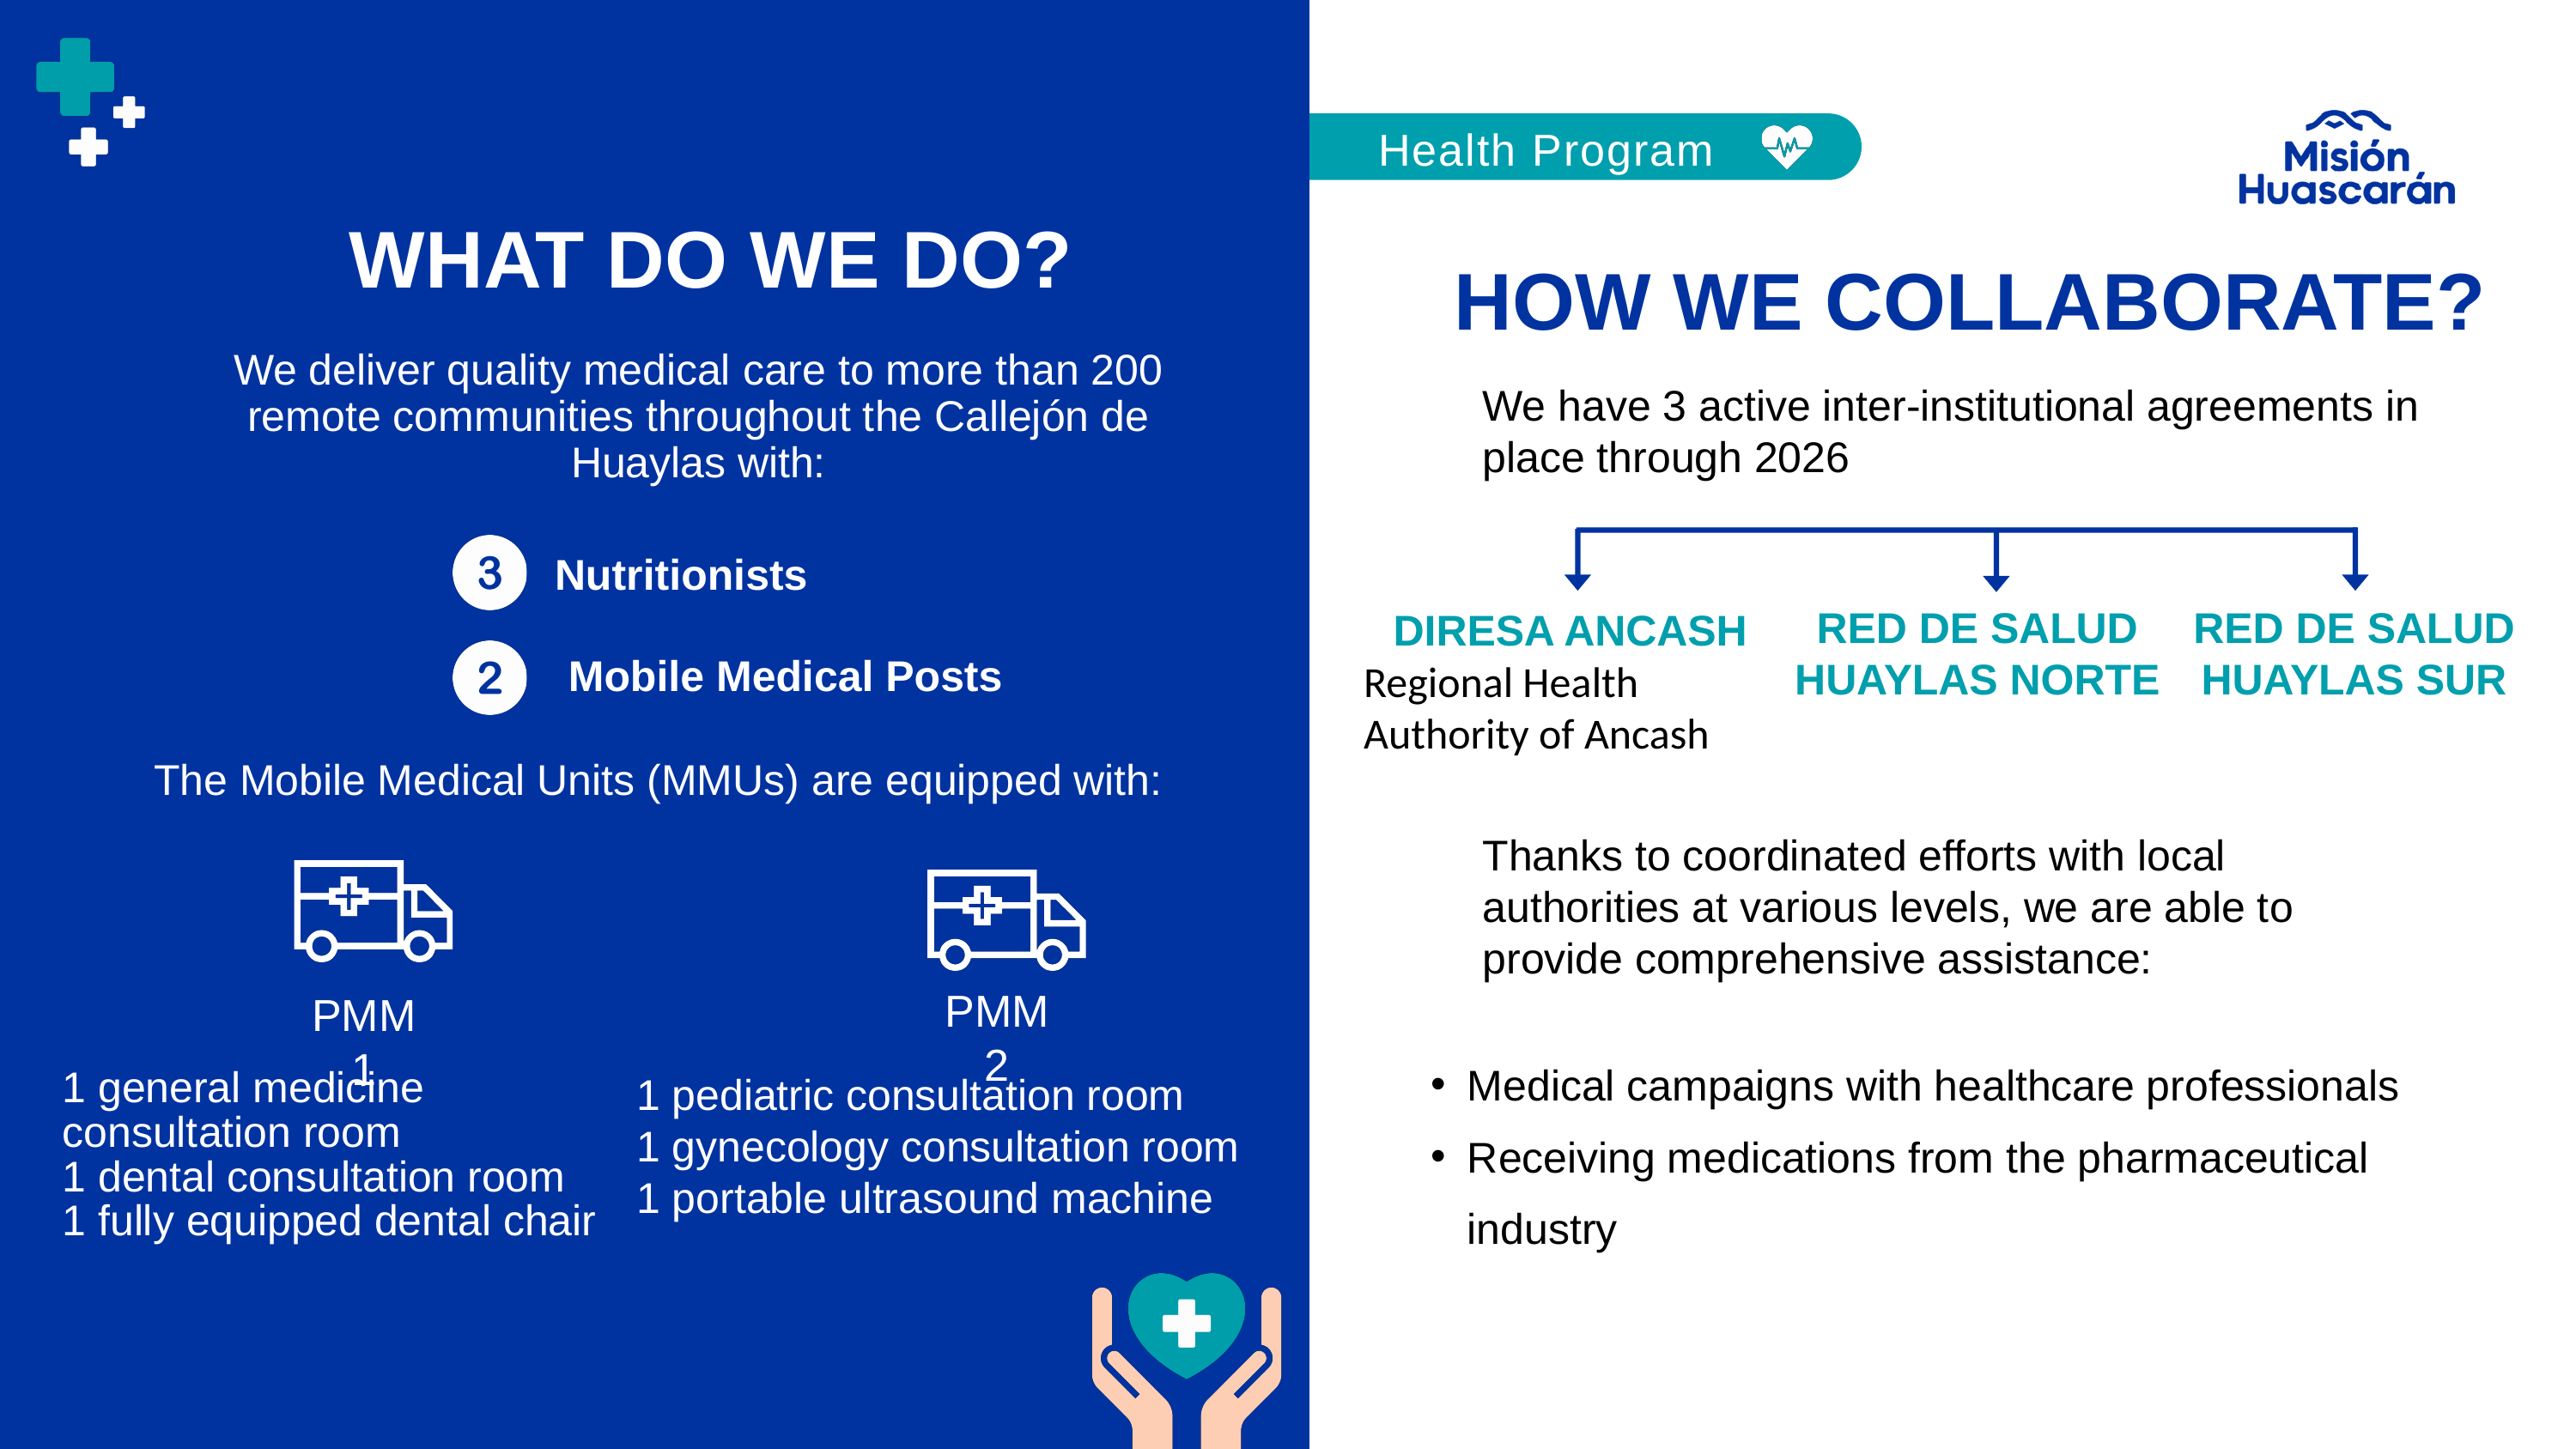

Health Program Salud

WHAT DO WE DO?
HOW WE COLLABORATE?
We deliver quality medical care to more than 200 remote communities throughout the Callejón de Huaylas with:
We have 3 active inter-institutional agreements in place through 2026

Nutritionists
RED DE SALUD HUAYLAS NORTE
RED DE SALUD HUAYLAS SUR
DIRESA ANCASH
Regional Health Authority of Ancash

Mobile Medical Posts
The Mobile Medical Units (MMUs) are equipped with:
Thanks to coordinated efforts with local authorities at various levels, we are able to provide comprehensive assistance:

PMM 2
PMM 1
Medical campaigns with healthcare professionals
Receiving medications from the pharmaceutical industry
1 general medicine consultation room
1 dental consultation room
1 fully equipped dental chair
1 pediatric consultation room
1 gynecology consultation room
1 portable ultrasound machine